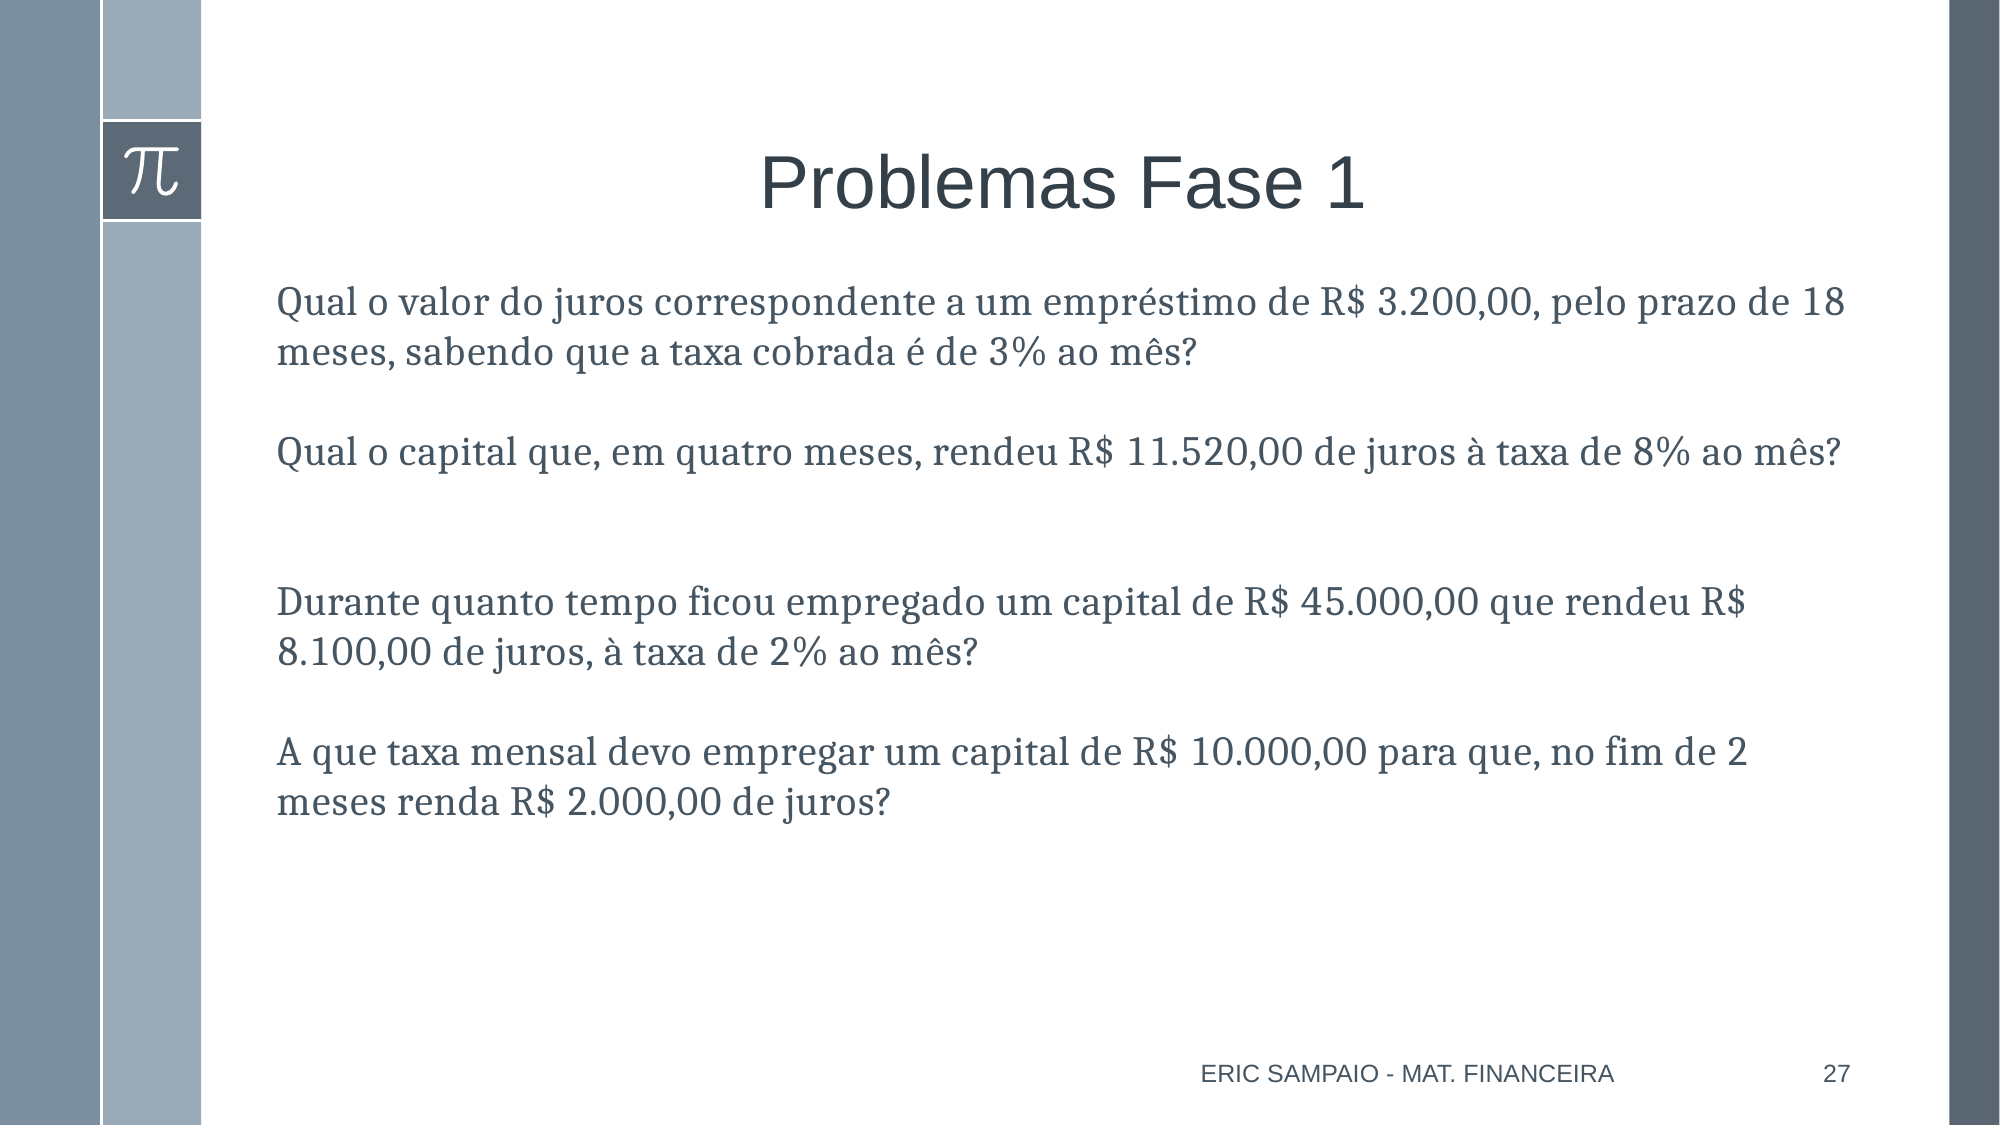

# Problemas Fase 1
Qual o valor do juros correspondente a um empréstimo de R$ 3.200,00, pelo prazo de 18 meses, sabendo que a taxa cobrada é de 3% ao mês?

Qual o capital que, em quatro meses, rendeu R$ 11.520,00 de juros à taxa de 8% ao mês?

Durante quanto tempo ficou empregado um capital de R$ 45.000,00 que rendeu R$ 8.100,00 de juros, à taxa de 2% ao mês?

A que taxa mensal devo empregar um capital de R$ 10.000,00 para que, no fim de 2 meses renda R$ 2.000,00 de juros?

Eric Sampaio - Mat. Financeira
27